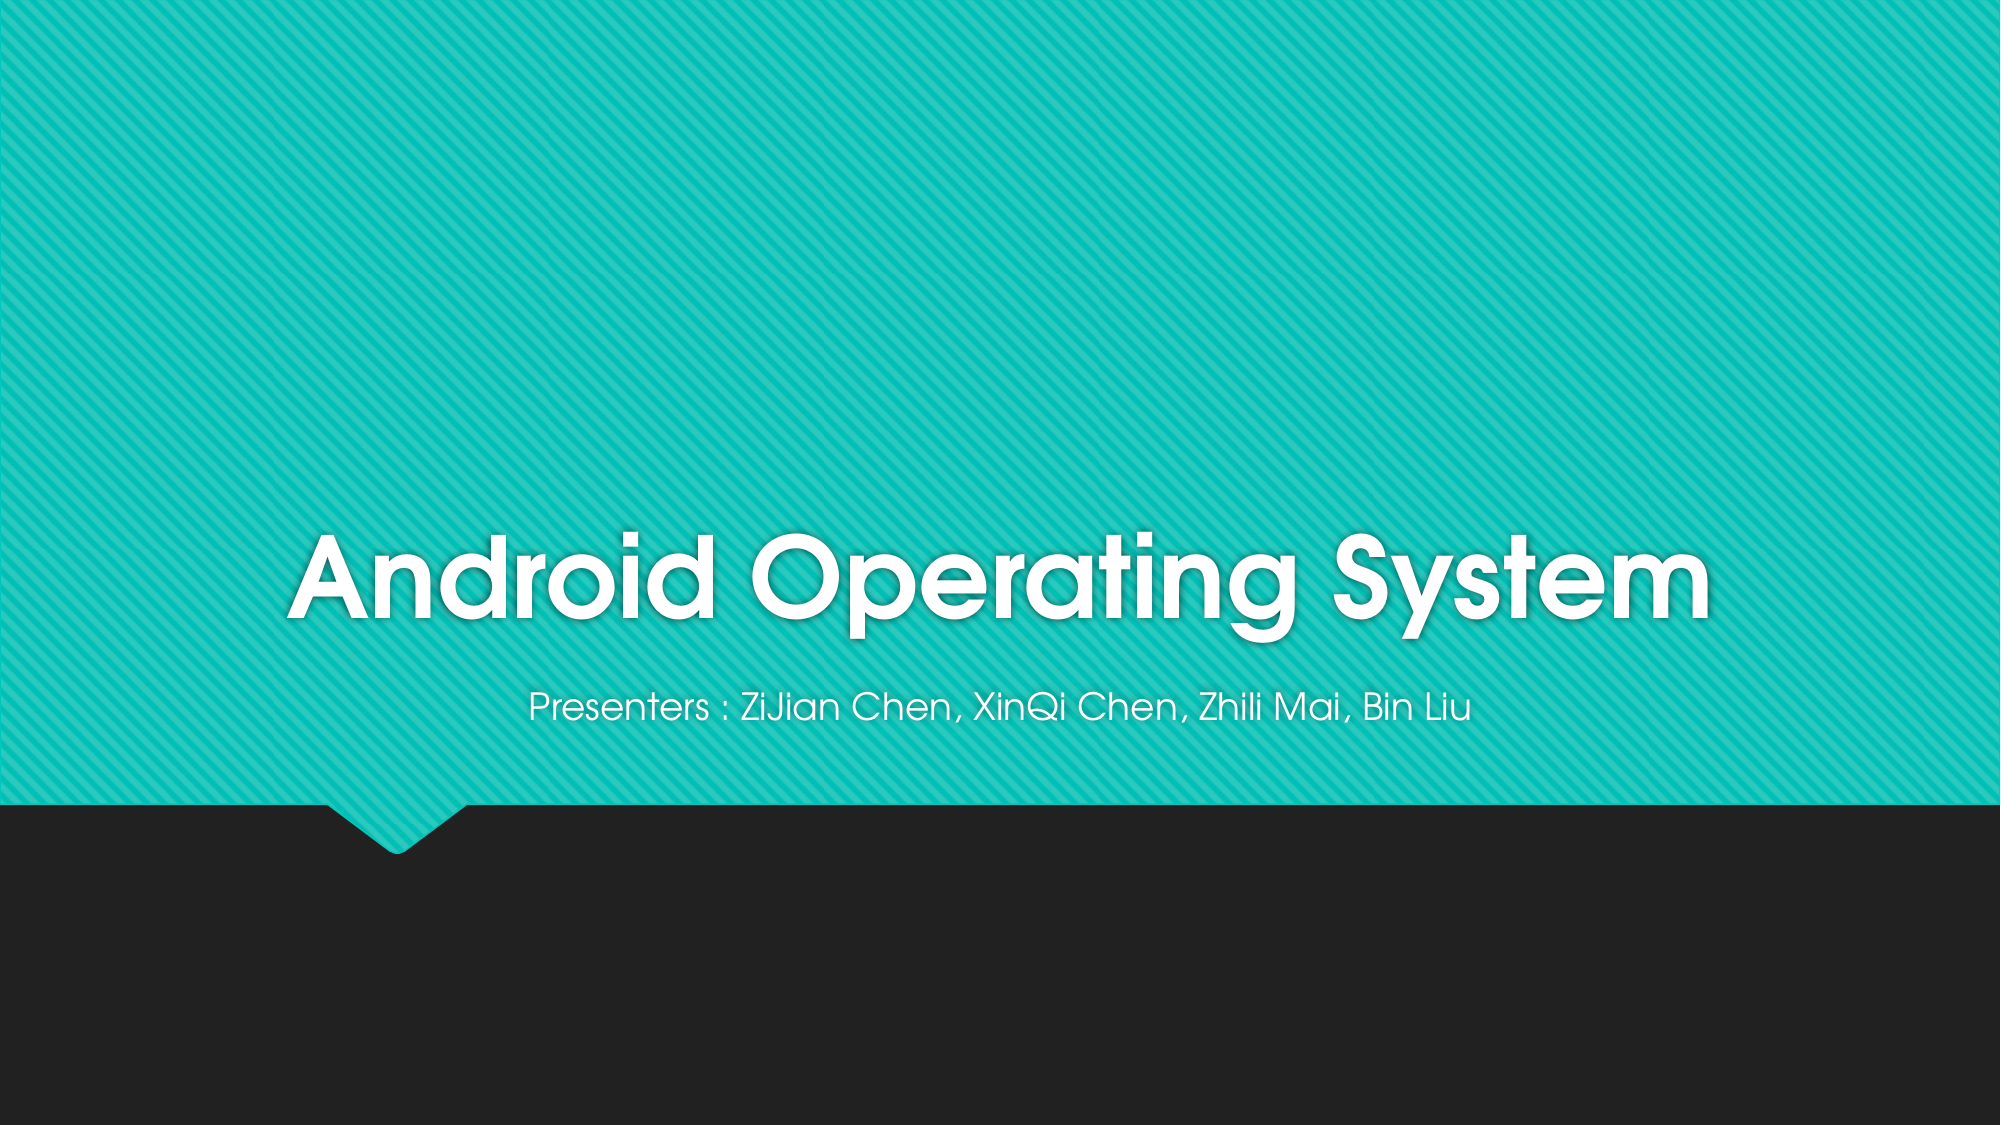

# Android Operating System
Presenters : ZiJian Chen, XinQi Chen, Zhili Mai, Bin Liu